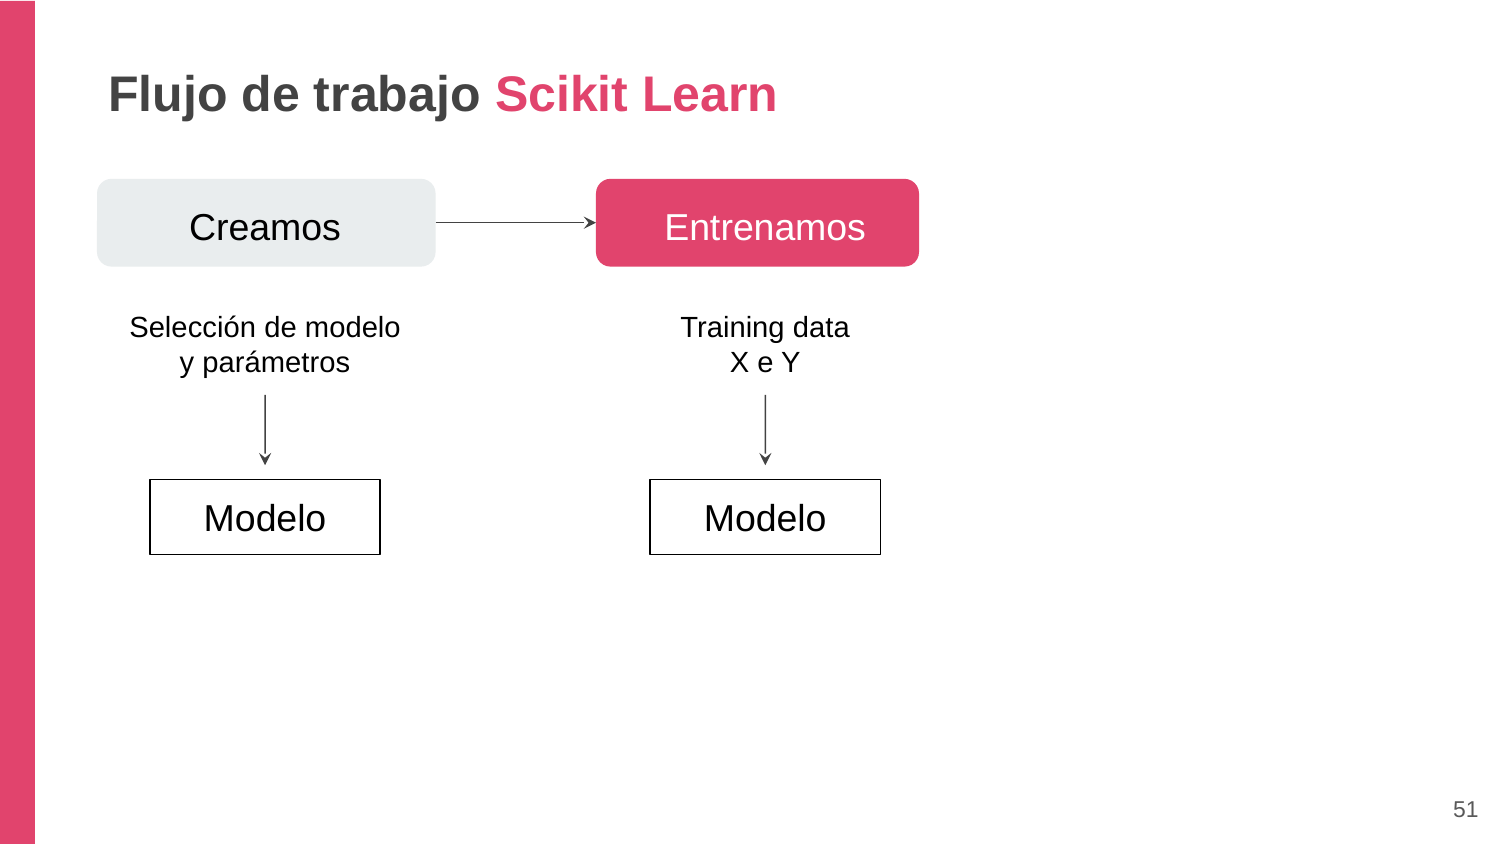

Flujo de trabajo Scikit Learn

Creamos
Entrenamos
Selección de modelo y parámetros
Training data
X e Y

Modelo

Modelo

51